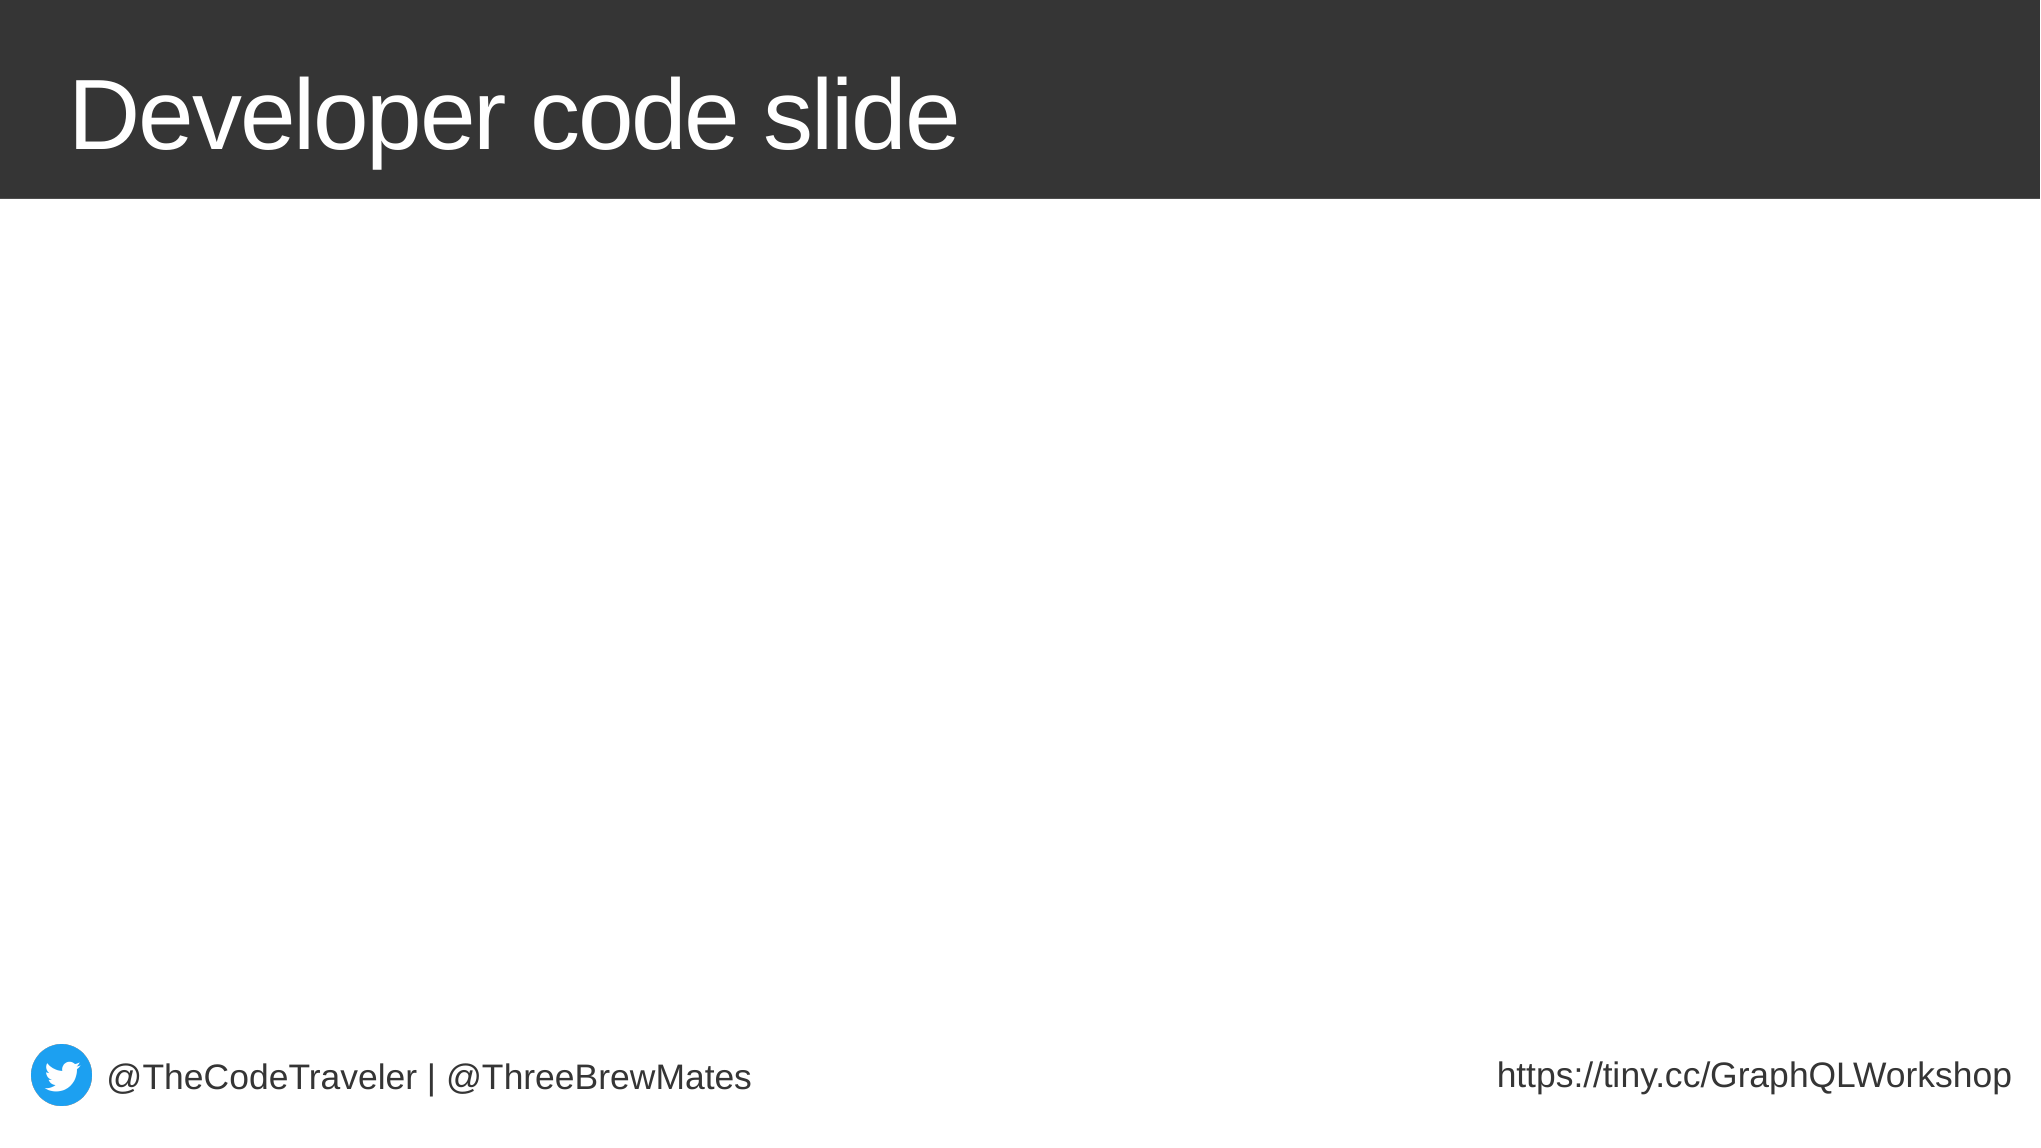

# Developer code slide
<add code here>